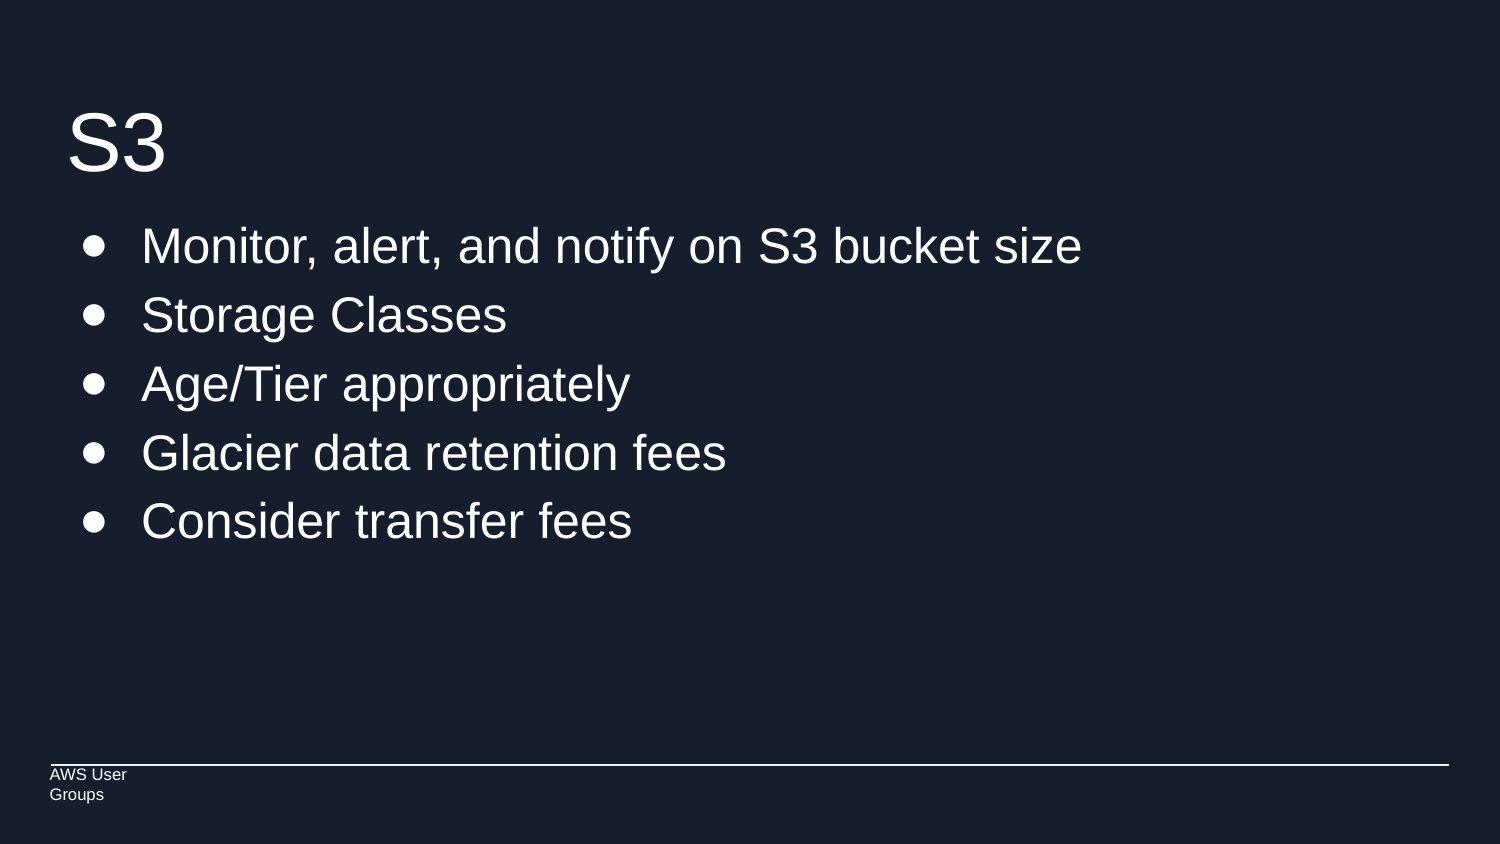

# S3
Monitor, alert, and notify on S3 bucket size
Storage Classes
Age/Tier appropriately
Glacier data retention fees
Consider transfer fees